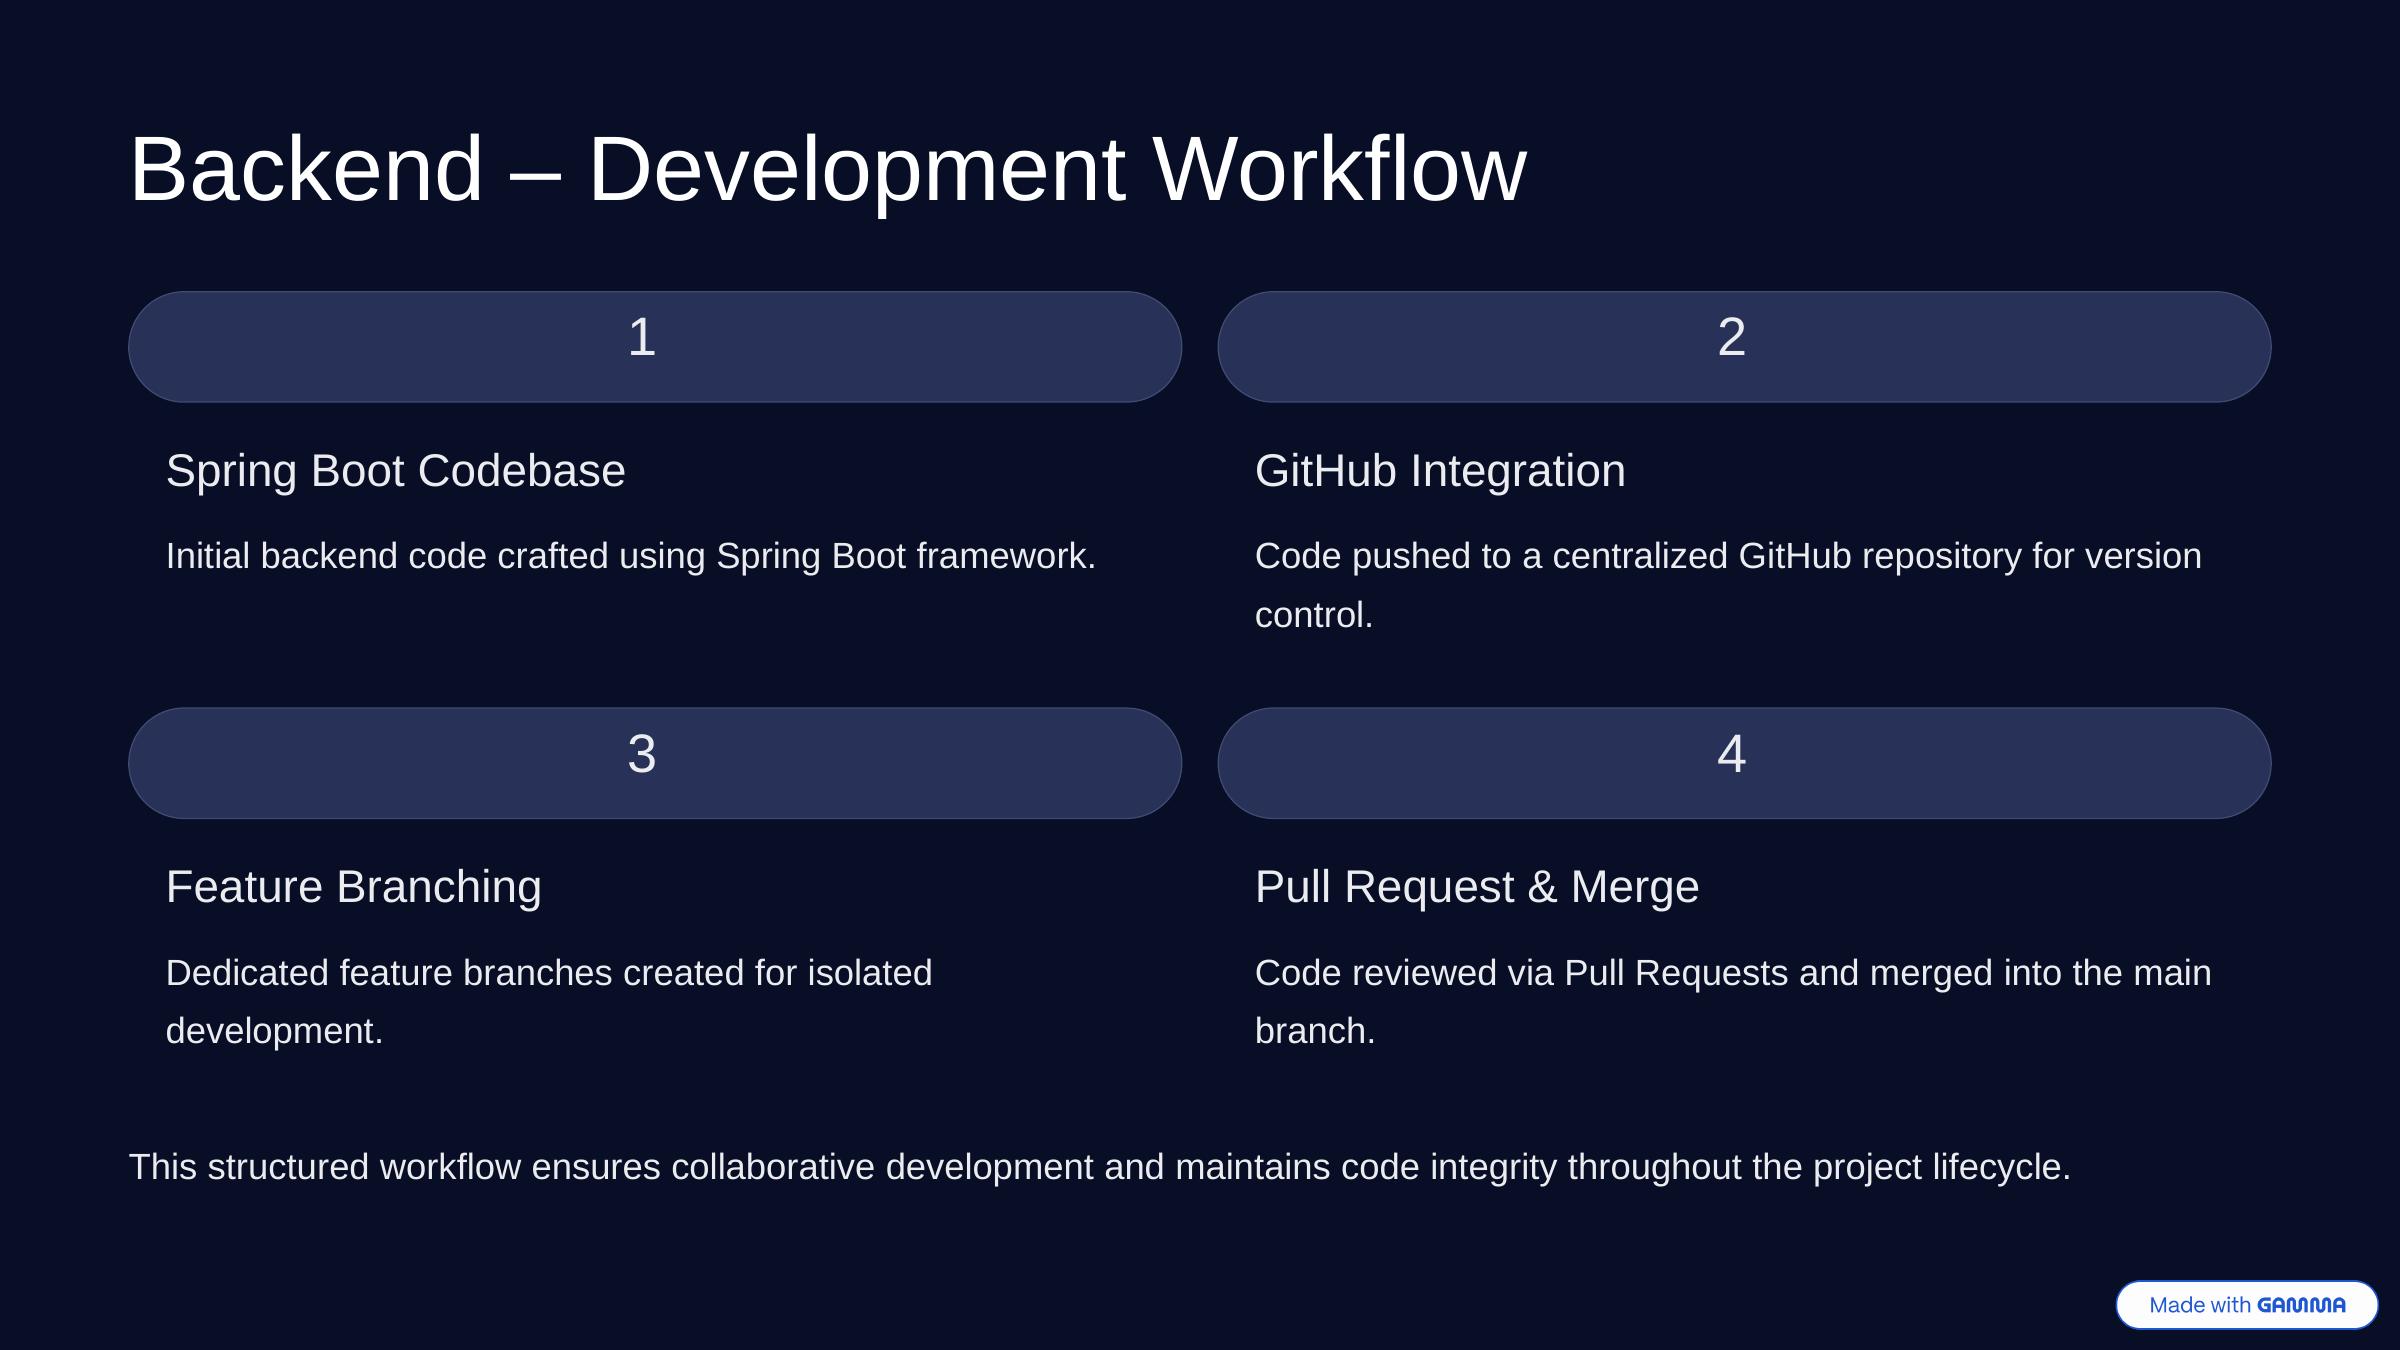

Backend – Development Workflow

1
2
Spring Boot Codebase
GitHub Integration
Initial backend code crafted using Spring Boot framework.
Code pushed to a centralized GitHub repository for version control.

3
4
Feature Branching
Pull Request & Merge
Dedicated feature branches created for isolated development.
Code reviewed via Pull Requests and merged into the main branch.
This structured workflow ensures collaborative development and maintains code integrity throughout the project lifecycle.